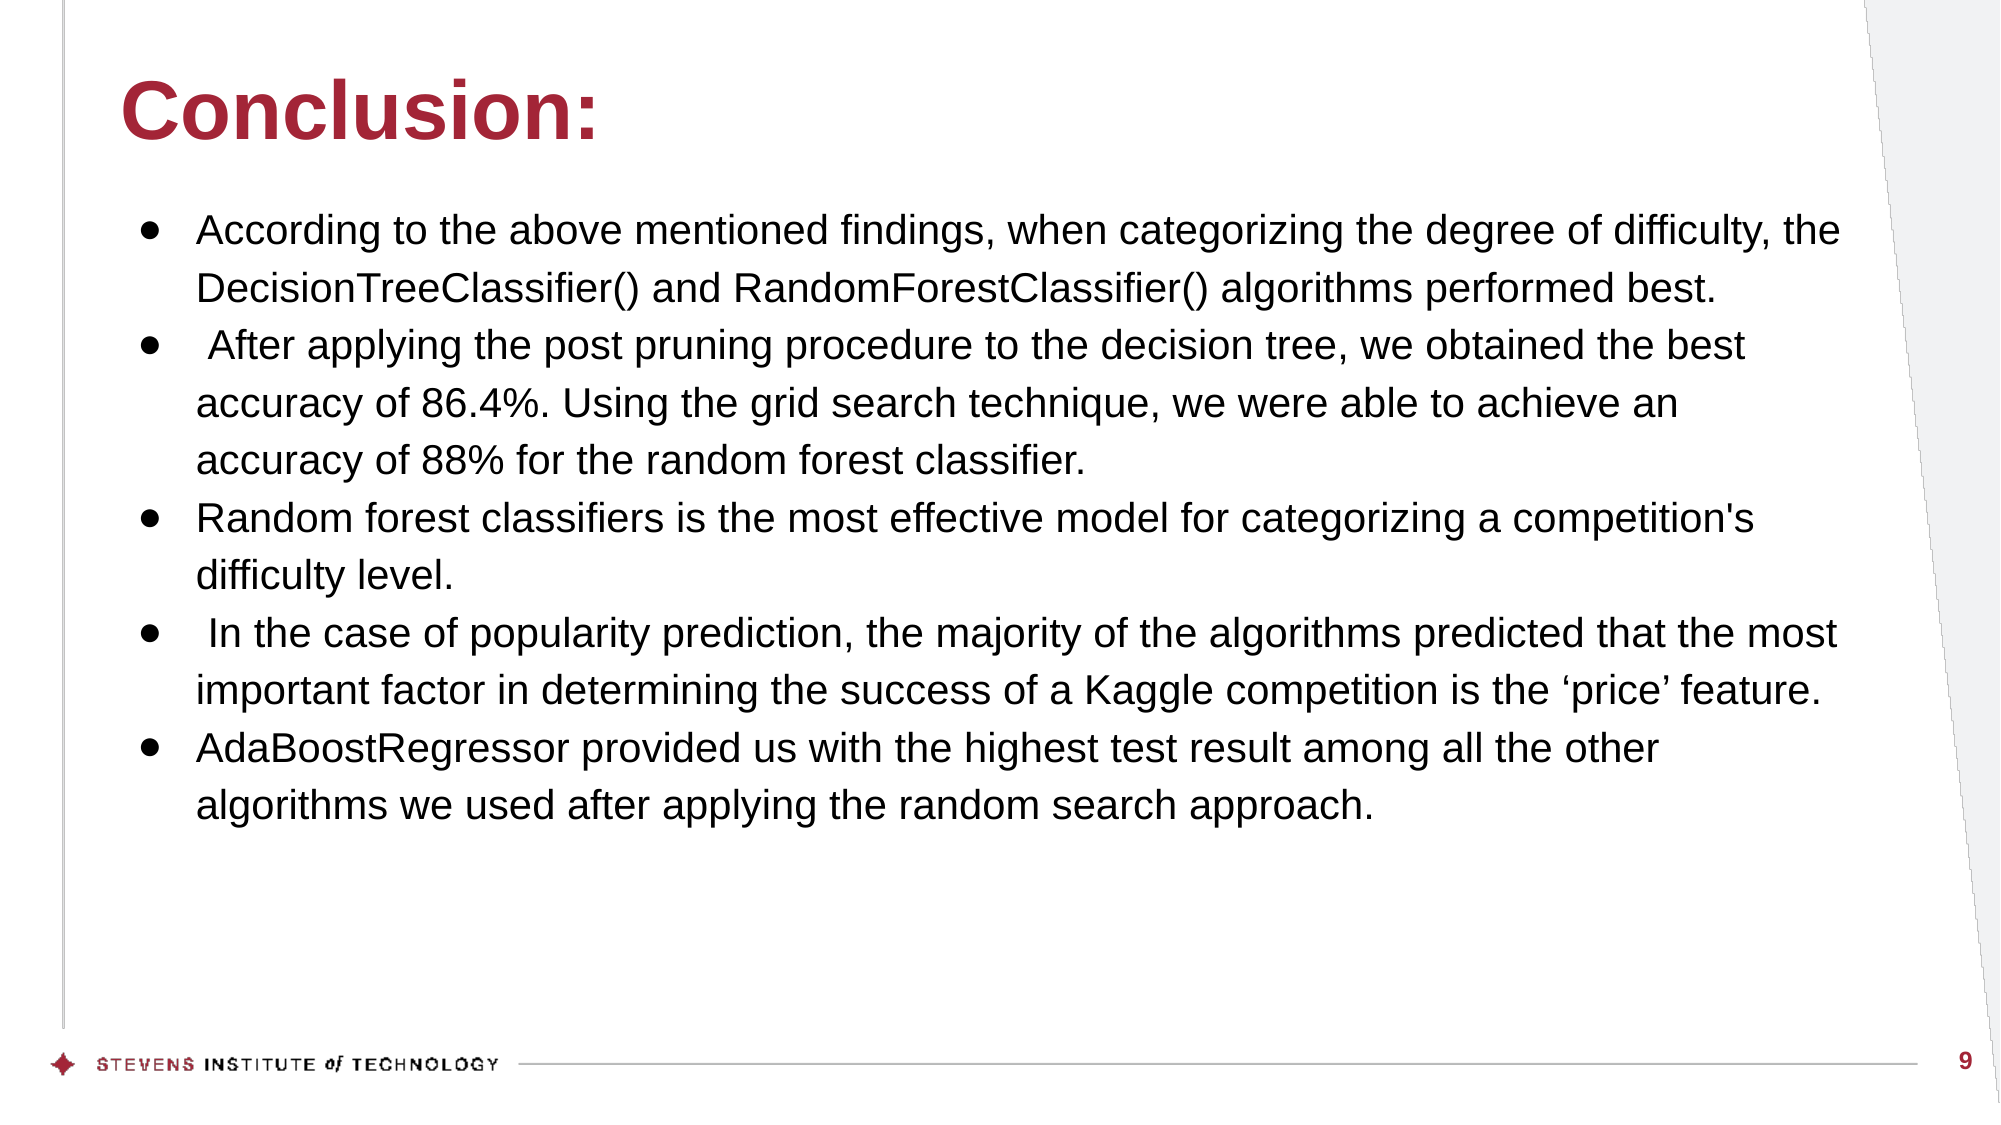

# Conclusion:
According to the above mentioned findings, when categorizing the degree of difficulty, the DecisionTreeClassifier() and RandomForestClassifier() algorithms performed best.
 After applying the post pruning procedure to the decision tree, we obtained the best accuracy of 86.4%. Using the grid search technique, we were able to achieve an accuracy of 88% for the random forest classifier.
Random forest classifiers is the most effective model for categorizing a competition's difficulty level.
 In the case of popularity prediction, the majority of the algorithms predicted that the most important factor in determining the success of a Kaggle competition is the ‘price’ feature.
AdaBoostRegressor provided us with the highest test result among all the other algorithms we used after applying the random search approach.

9